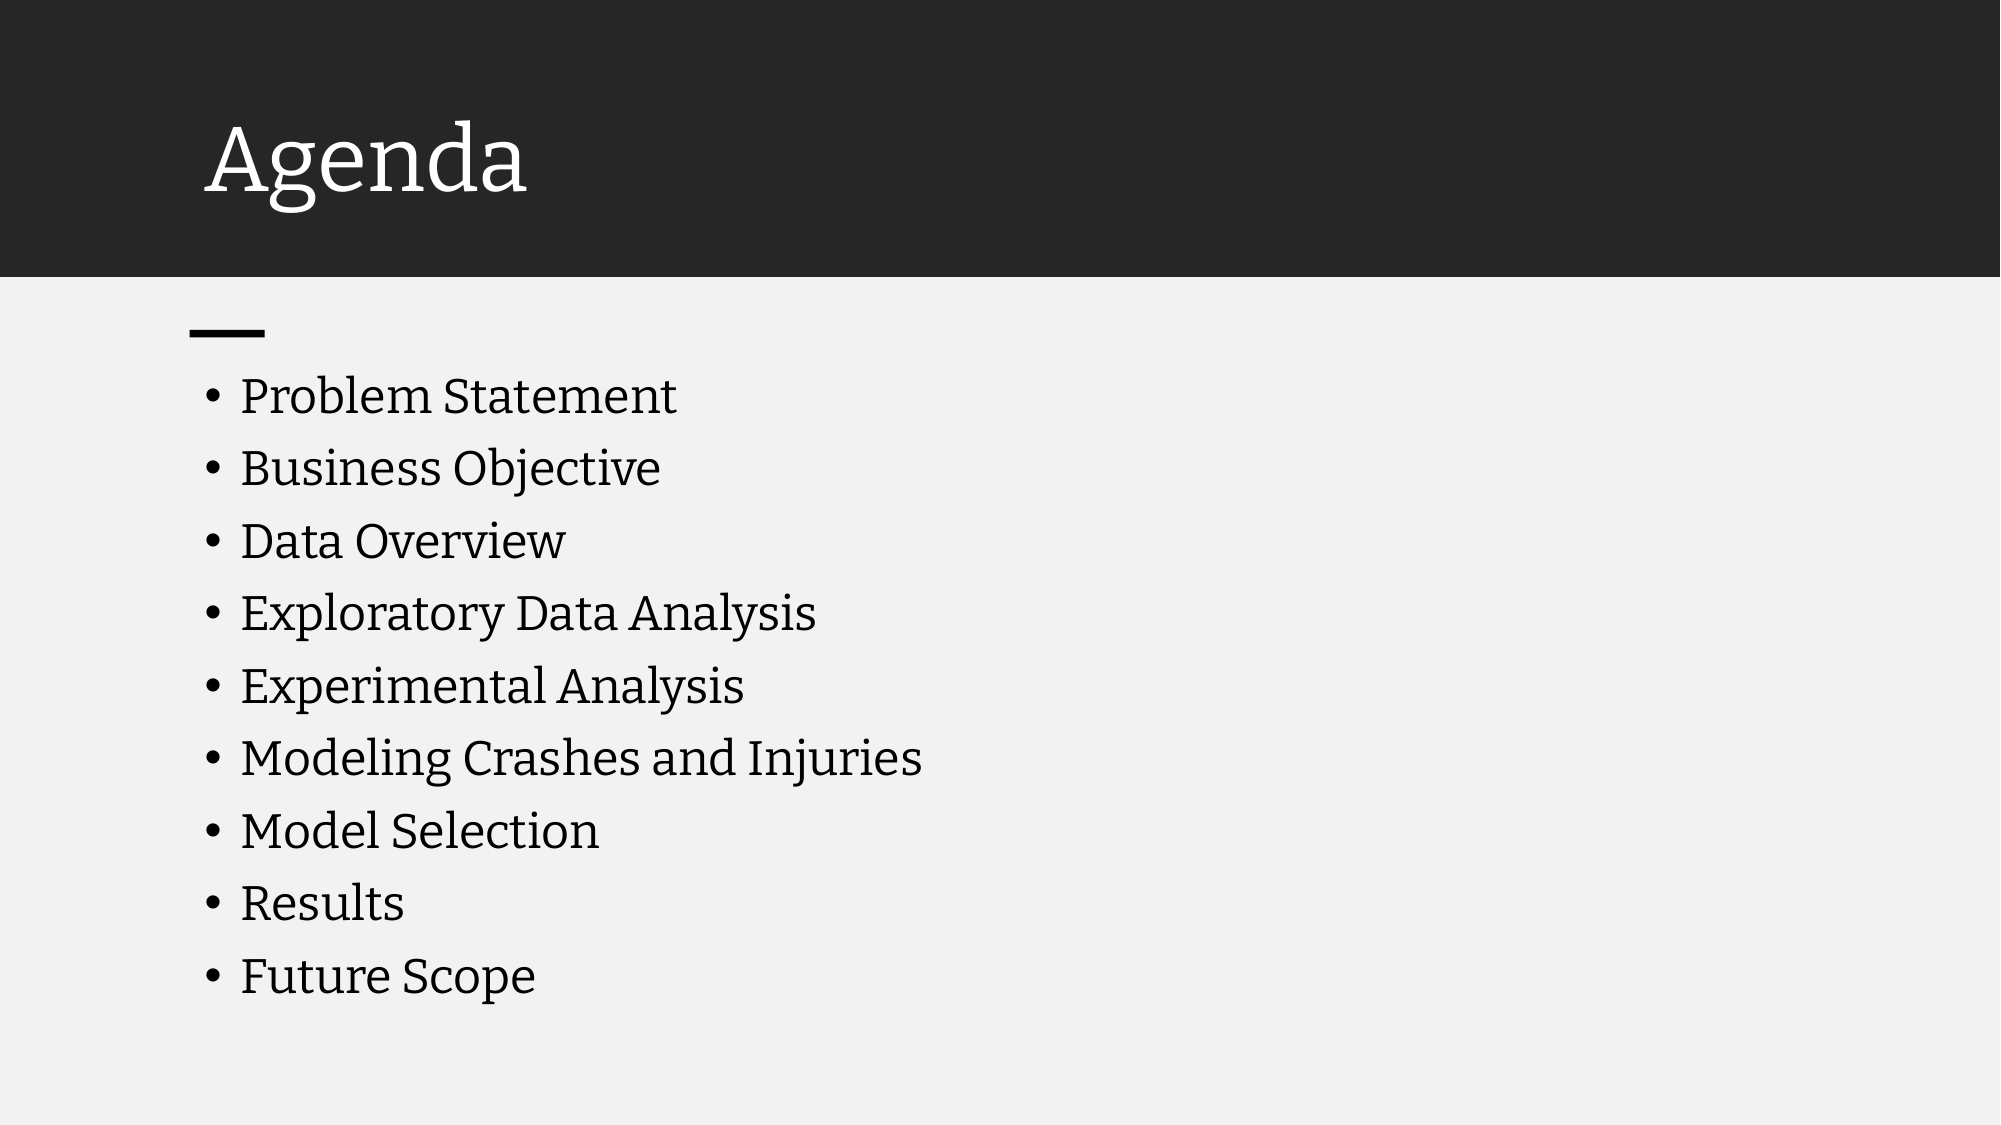

# Agenda

Problem Statement
Business Objective
Data Overview
Exploratory Data Analysis
Experimental Analysis
Modeling Crashes and Injuries
Model Selection
Results
Future Scope